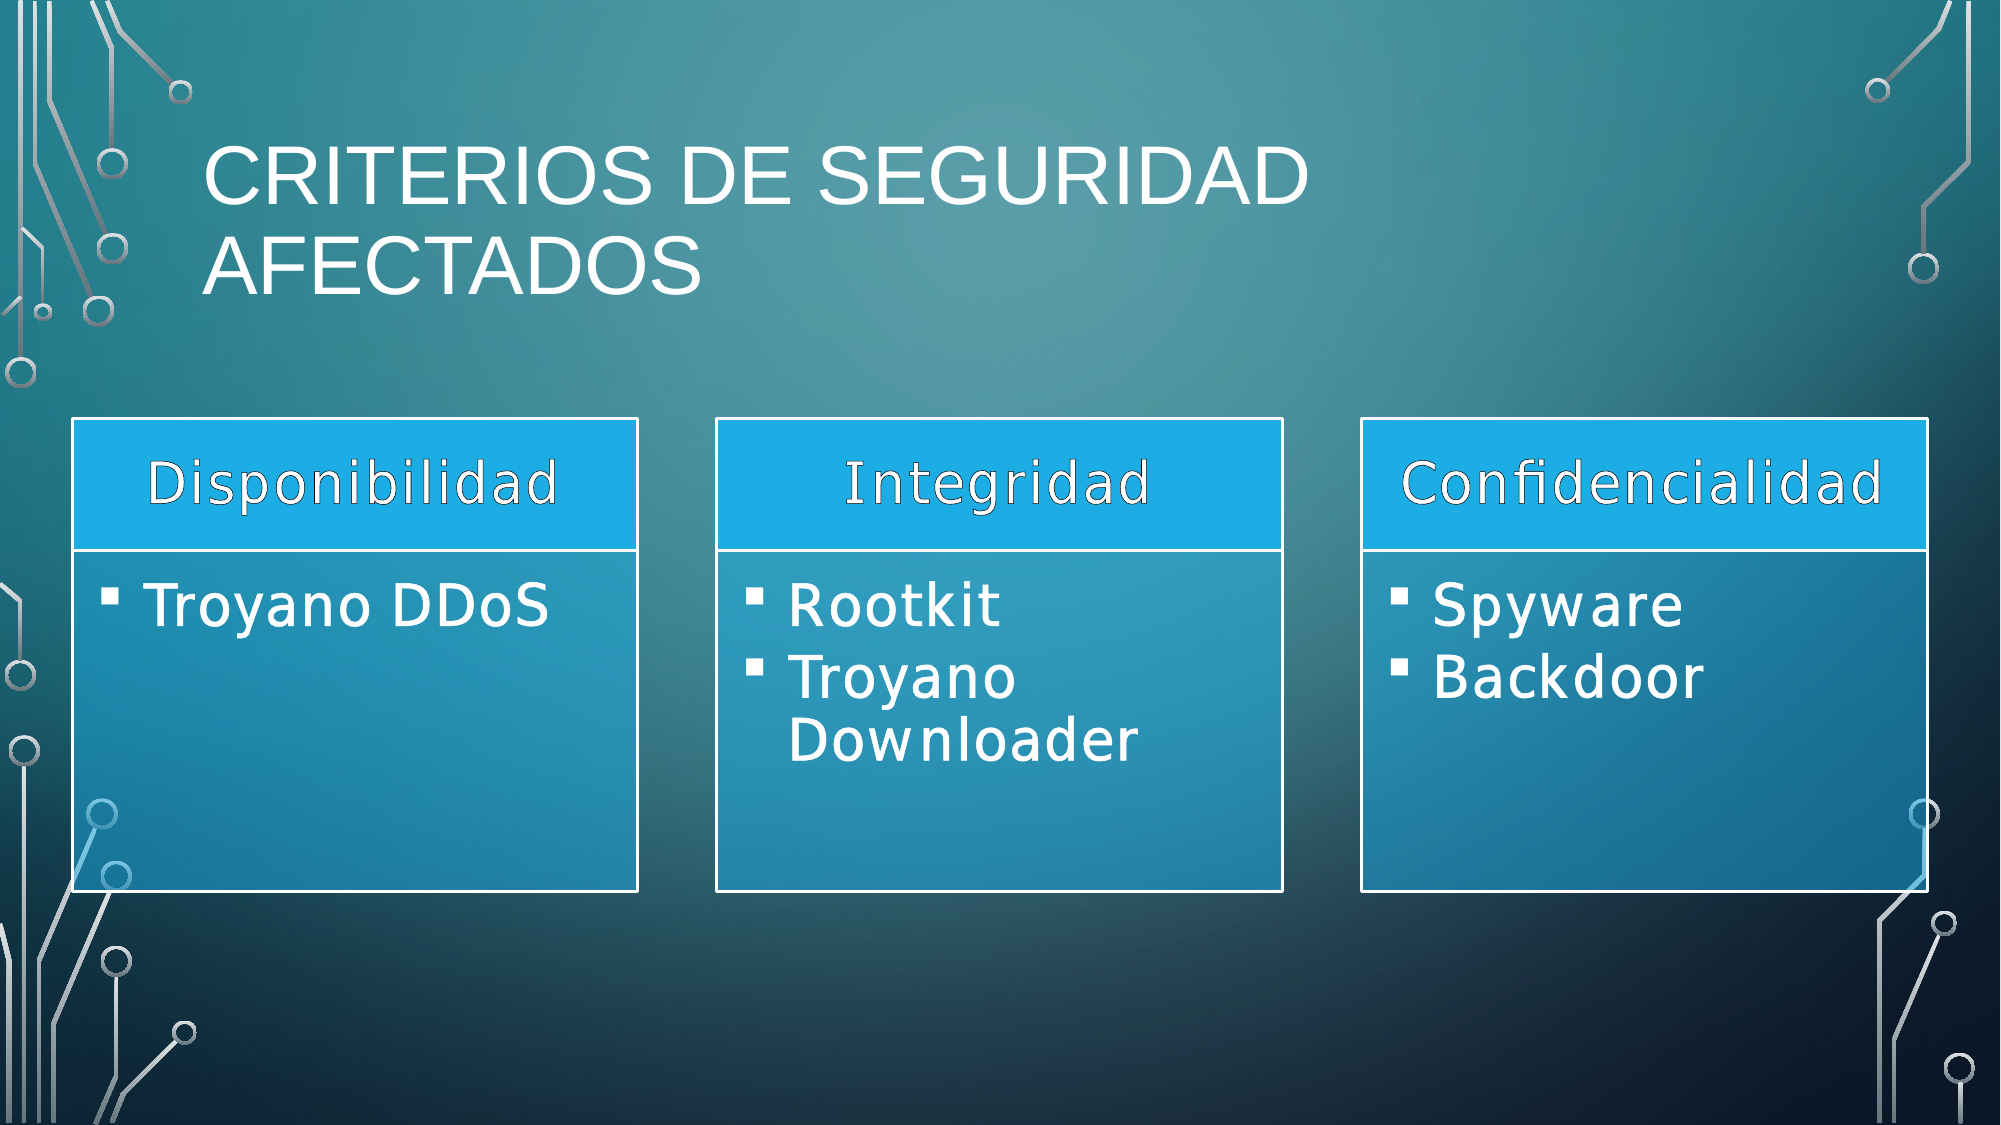

# CRITERIOS DE SEGURIDAD AFECTADOS
Disponibilidad
Troyano DDoS
Integridad
Rootkit
Troyano Downloader

Confidencialidad
Spyware
Backdoor